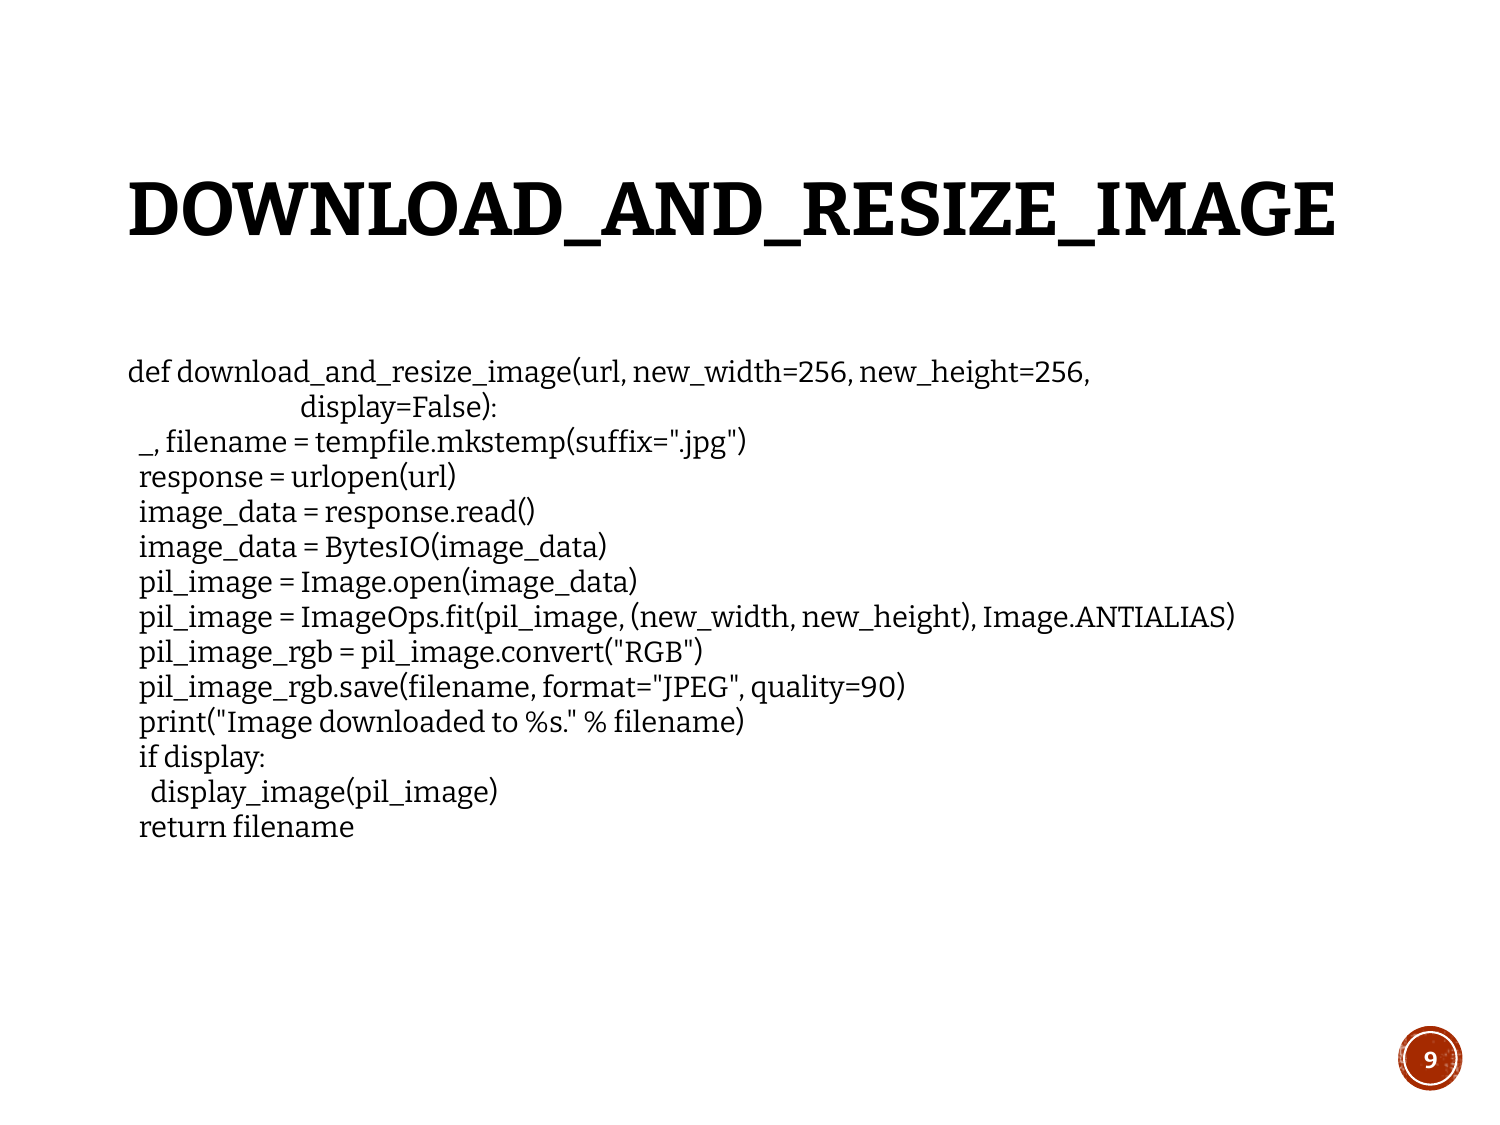

# download_and_resize_image
| def download\_and\_resize\_image(url, new\_width=256, new\_height=256,                               display=False):   \_, filename = tempfile.mkstemp(suffix=".jpg")   response = urlopen(url)   image\_data = response.read()   image\_data = BytesIO(image\_data)   pil\_image = Image.open(image\_data)   pil\_image = ImageOps.fit(pil\_image, (new\_width, new\_height), Image.ANTIALIAS)   pil\_image\_rgb = pil\_image.convert("RGB")   pil\_image\_rgb.save(filename, format="JPEG", quality=90)   print("Image downloaded to %s." % filename)   if display:     display\_image(pil\_image)   return filename |
| --- |
9